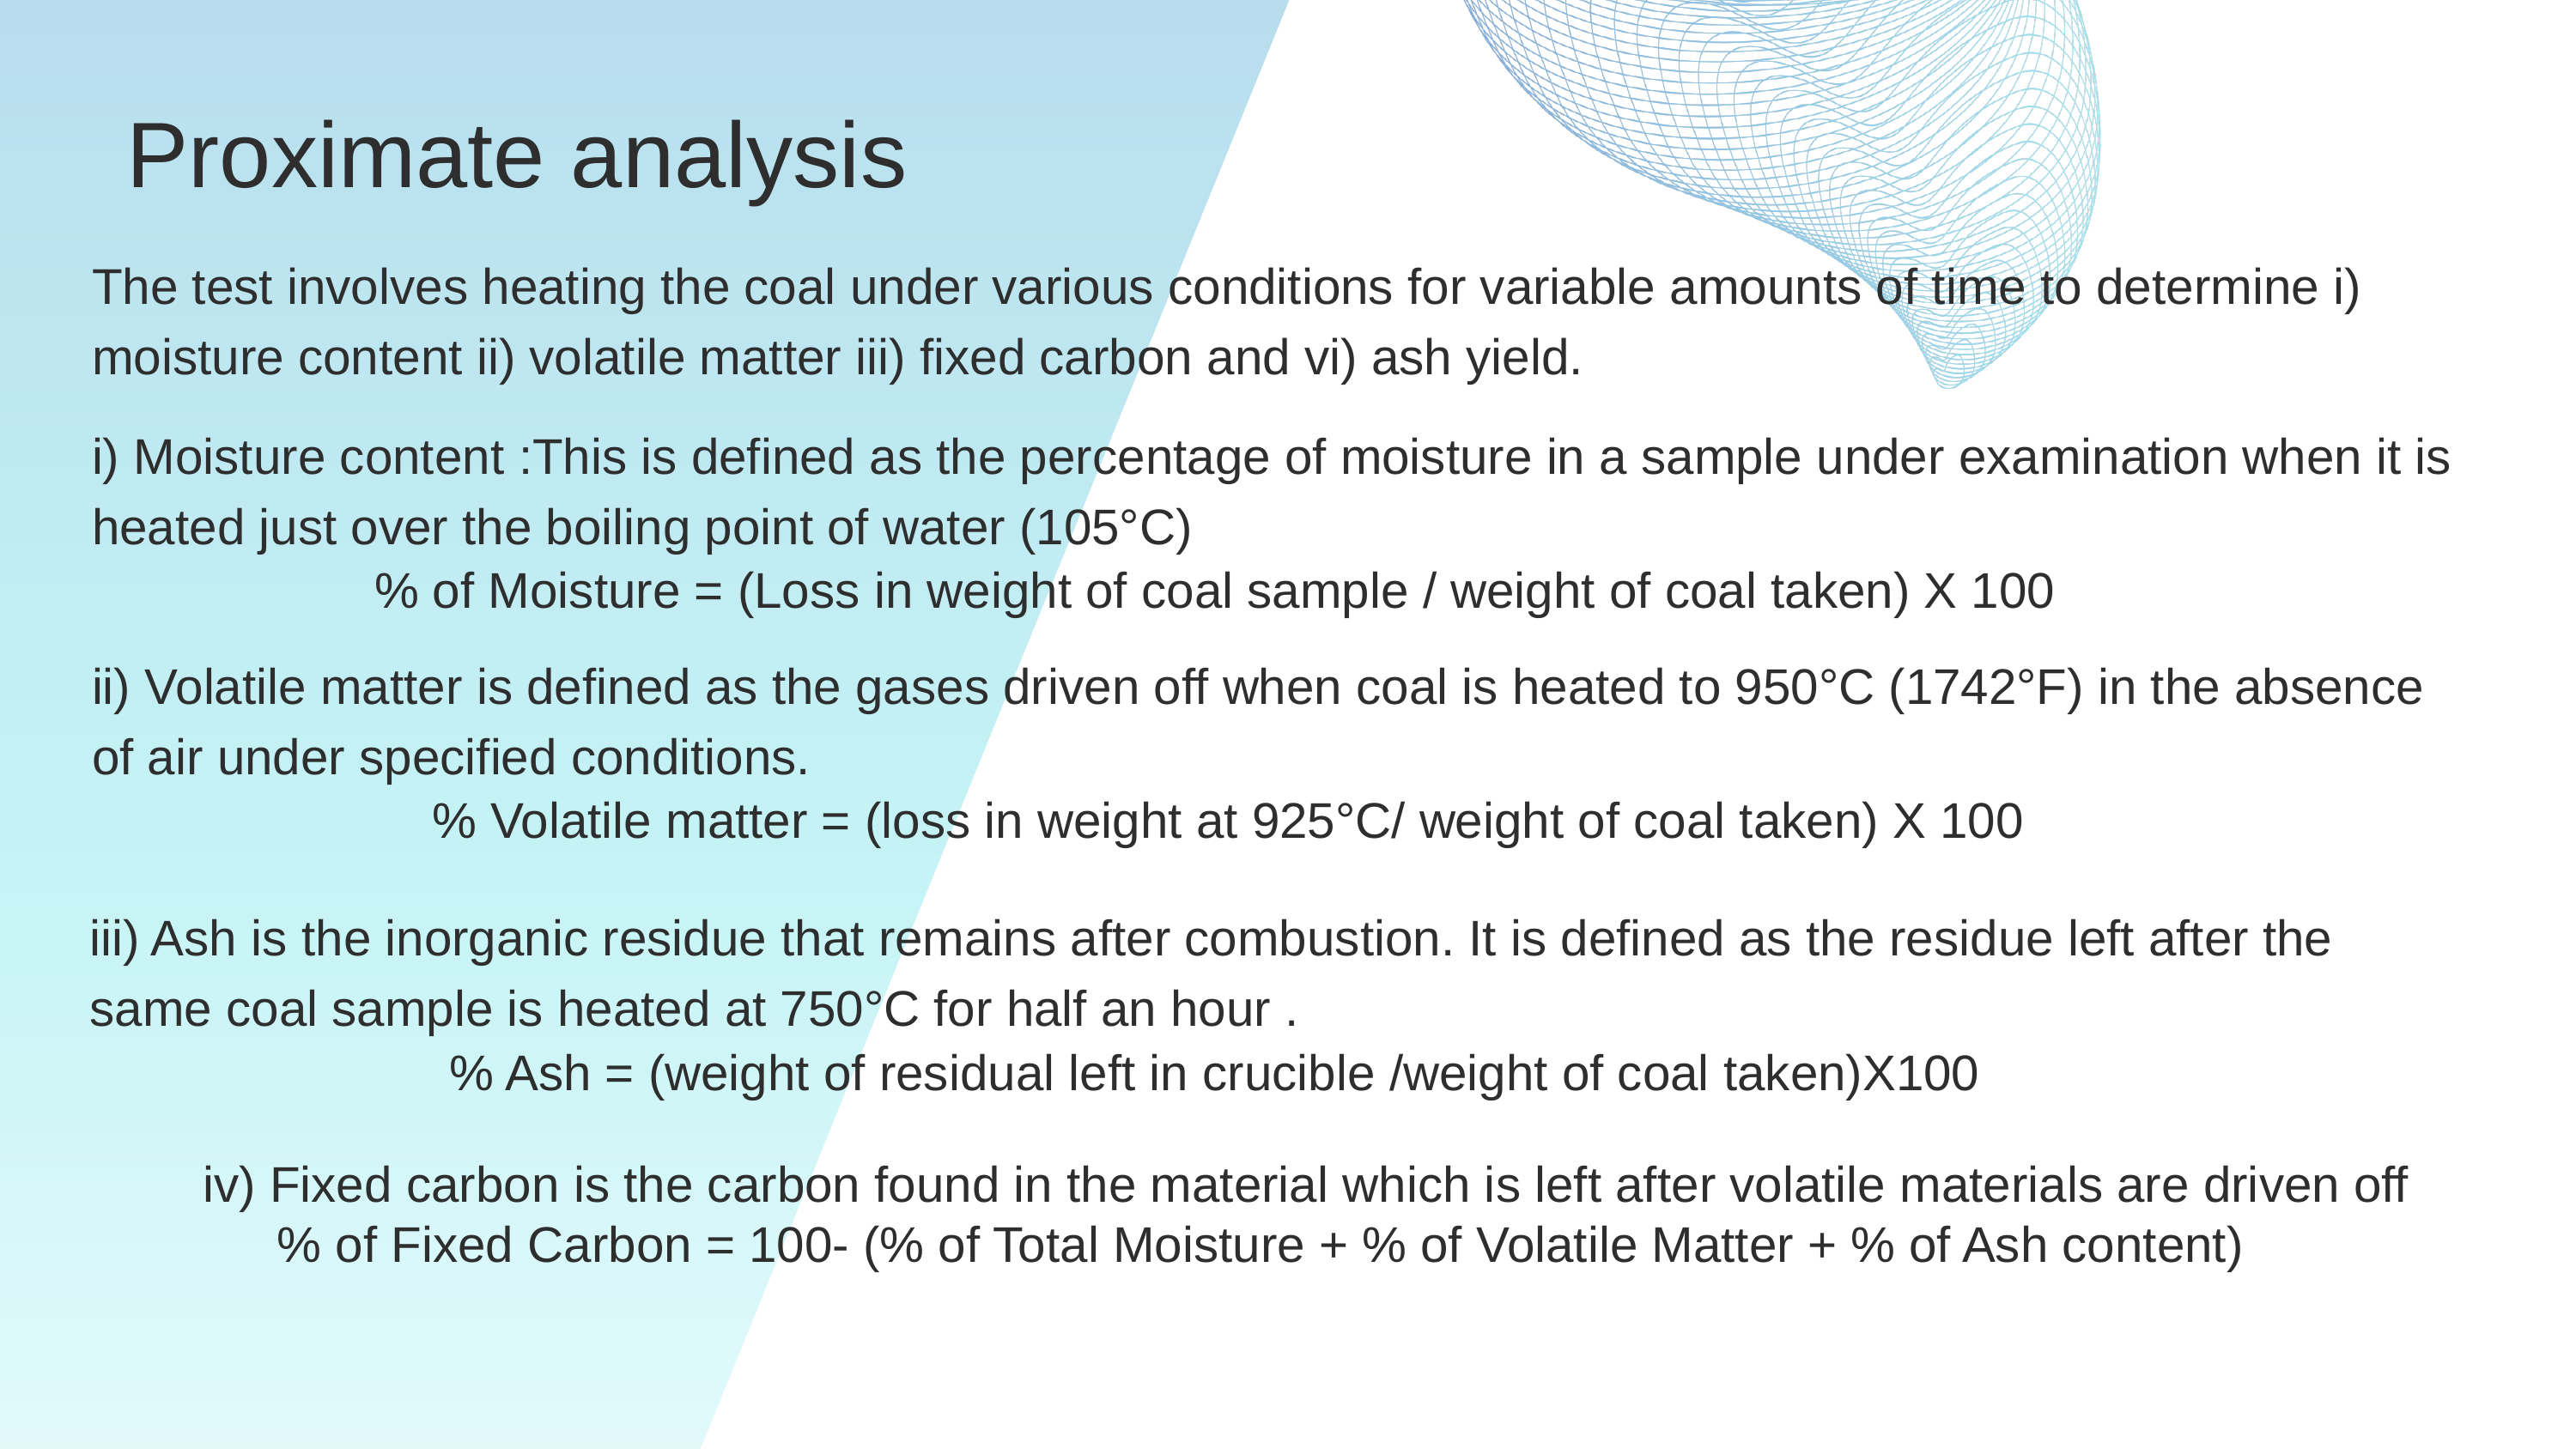

Proximate analysis
The test involves heating the coal under various conditions for variable amounts of time to determine i) moisture content ii) volatile matter iii) fixed carbon and vi) ash yield.

i) Moisture content :This is defined as the percentage of moisture in a sample under examination when it is heated just over the boiling point of water (105°C)
% of Moisture = (Loss in weight of coal sample / weight of coal taken) X 100
ii) Volatile matter is defined as the gases driven off when coal is heated to 950°C (1742°F) in the absence of air under specified conditions.
% Volatile matter = (loss in weight at 925°C/ weight of coal taken) X 100
iii) Ash is the inorganic residue that remains after combustion. It is defined as the residue left after the same coal sample is heated at 750°C for half an hour .
% Ash = (weight of residual left in crucible /weight of coal taken)X100
iv) Fixed carbon is the carbon found in the material which is left after volatile materials are driven off
% of Fixed Carbon = 100- (% of Total Moisture + % of Volatile Matter + % of Ash content)